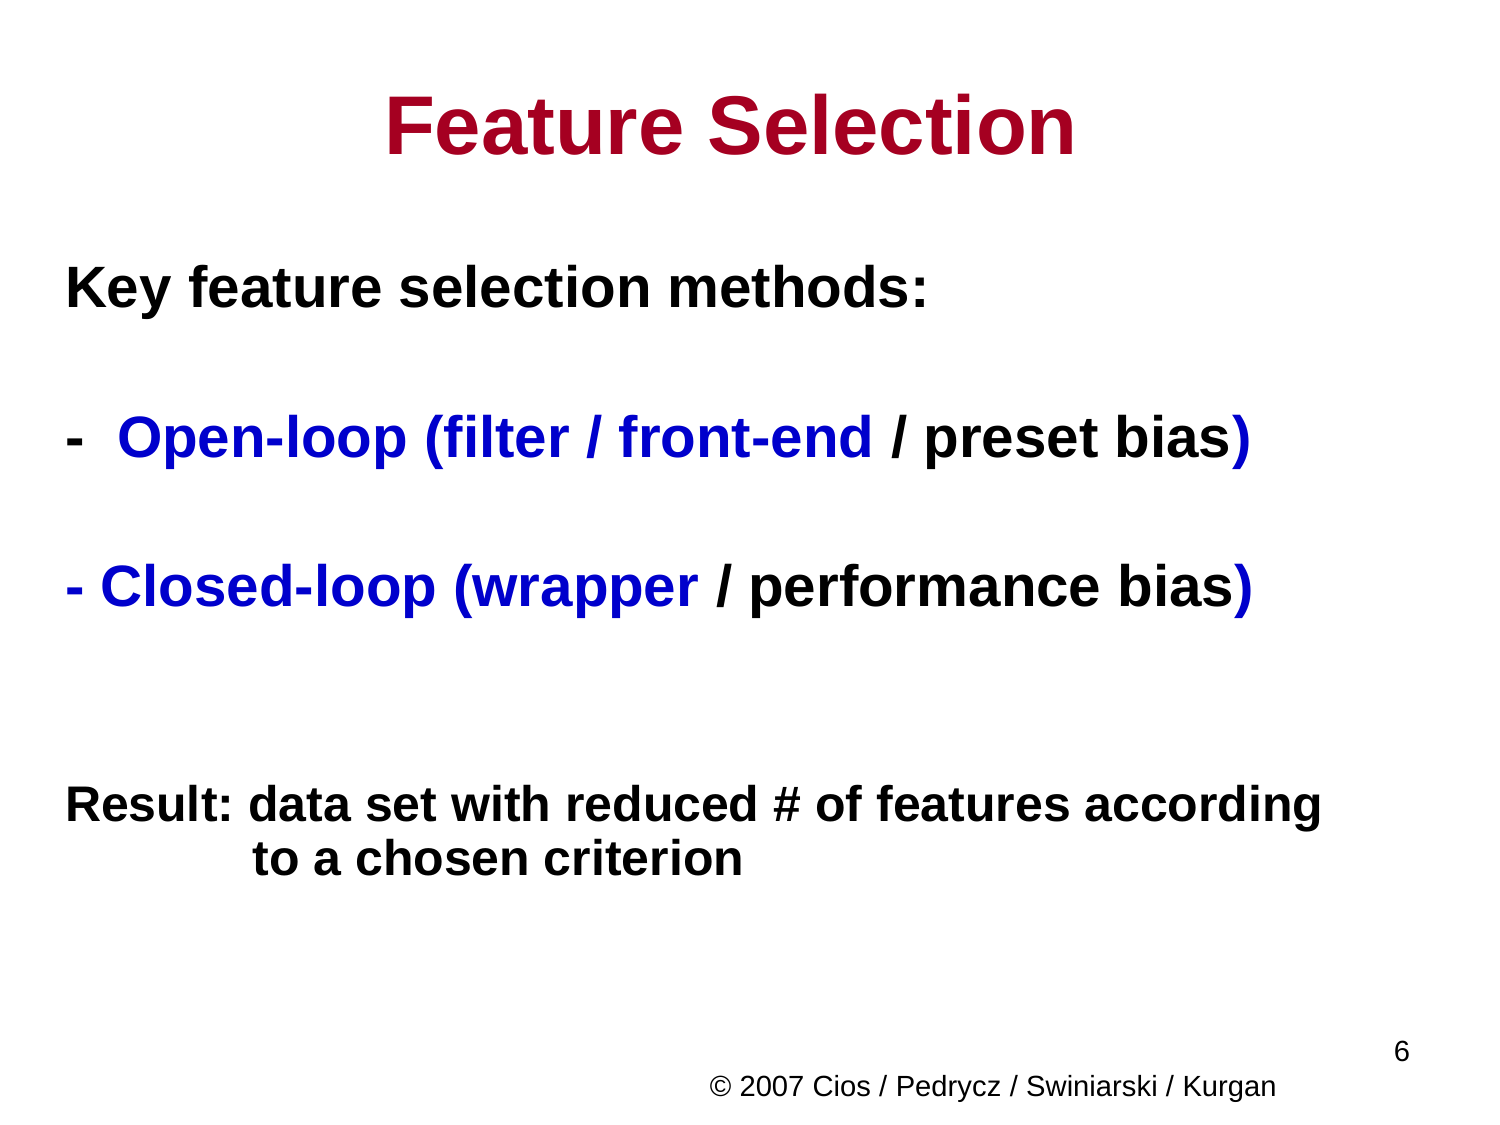

# Feature Selection
Key feature selection methods:

-  Open-loop (filter / front-end / preset bias)

- Closed-loop (wrapper / performance bias)

Result: data set with reduced # of features according 	to a chosen criterion

© 2007 Cios / Pedrycz / Swiniarski / Kurgan
	6